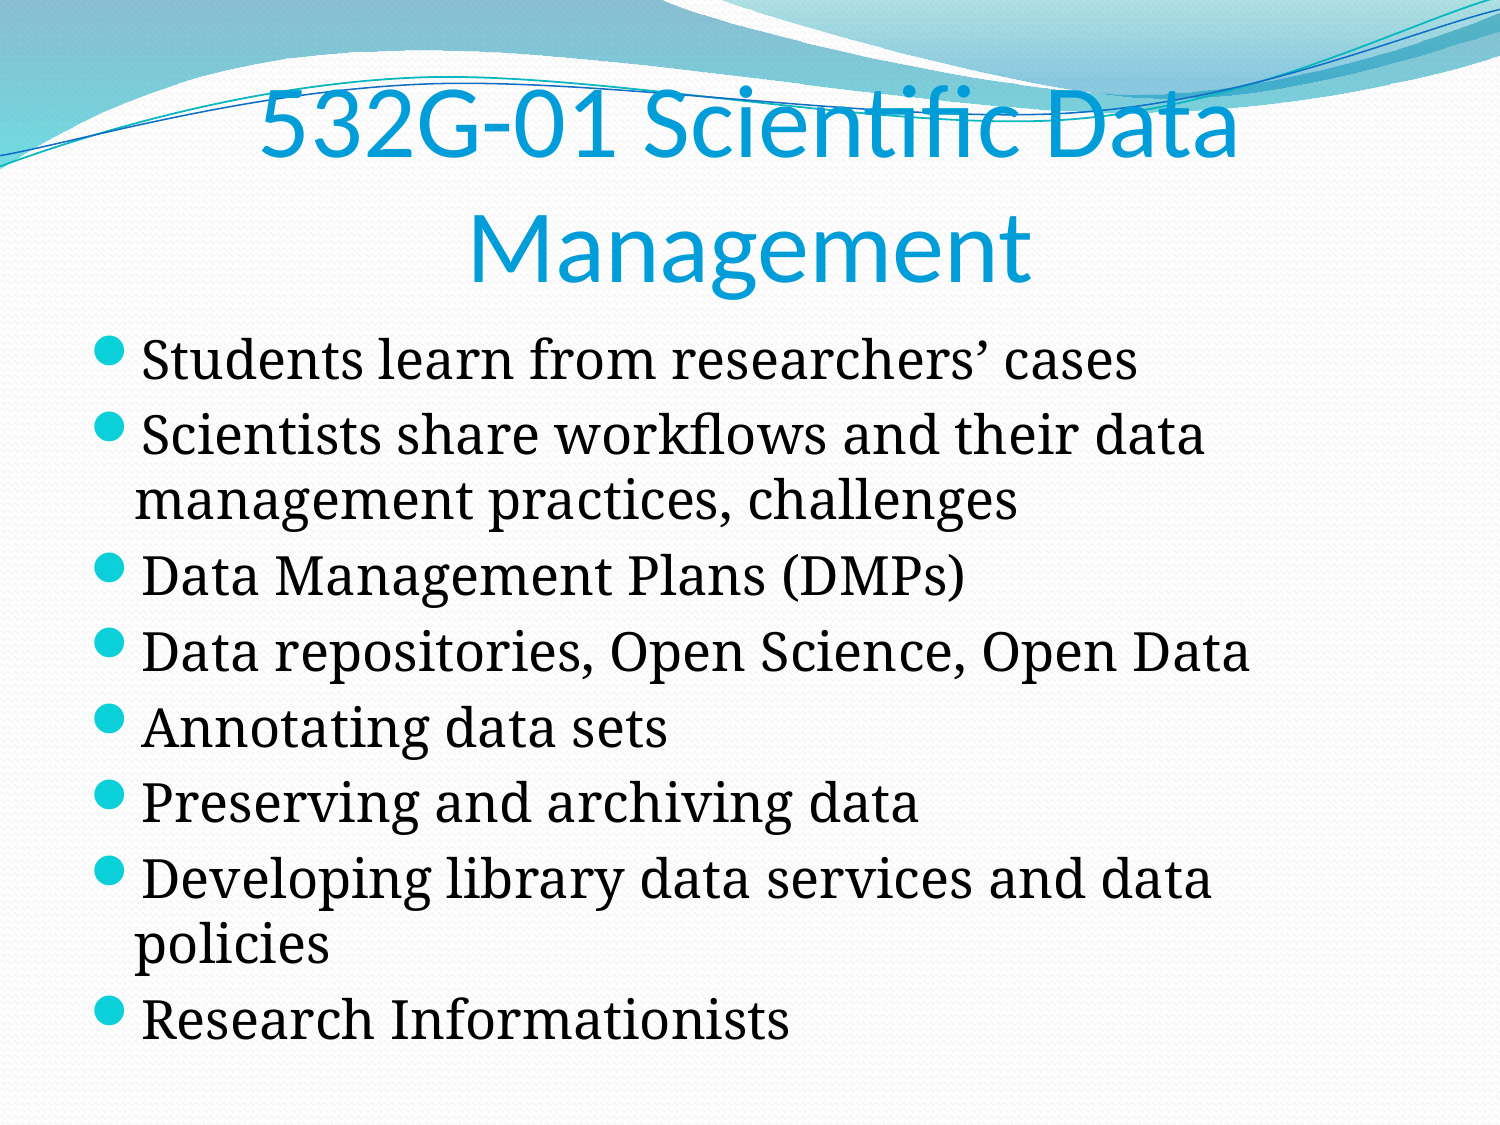

# 532G-01 Scientific Data Management
Students learn from researchers’ cases
Scientists share workflows and their data management practices, challenges
Data Management Plans (DMPs)
Data repositories, Open Science, Open Data
Annotating data sets
Preserving and archiving data
Developing library data services and data policies
Research Informationists